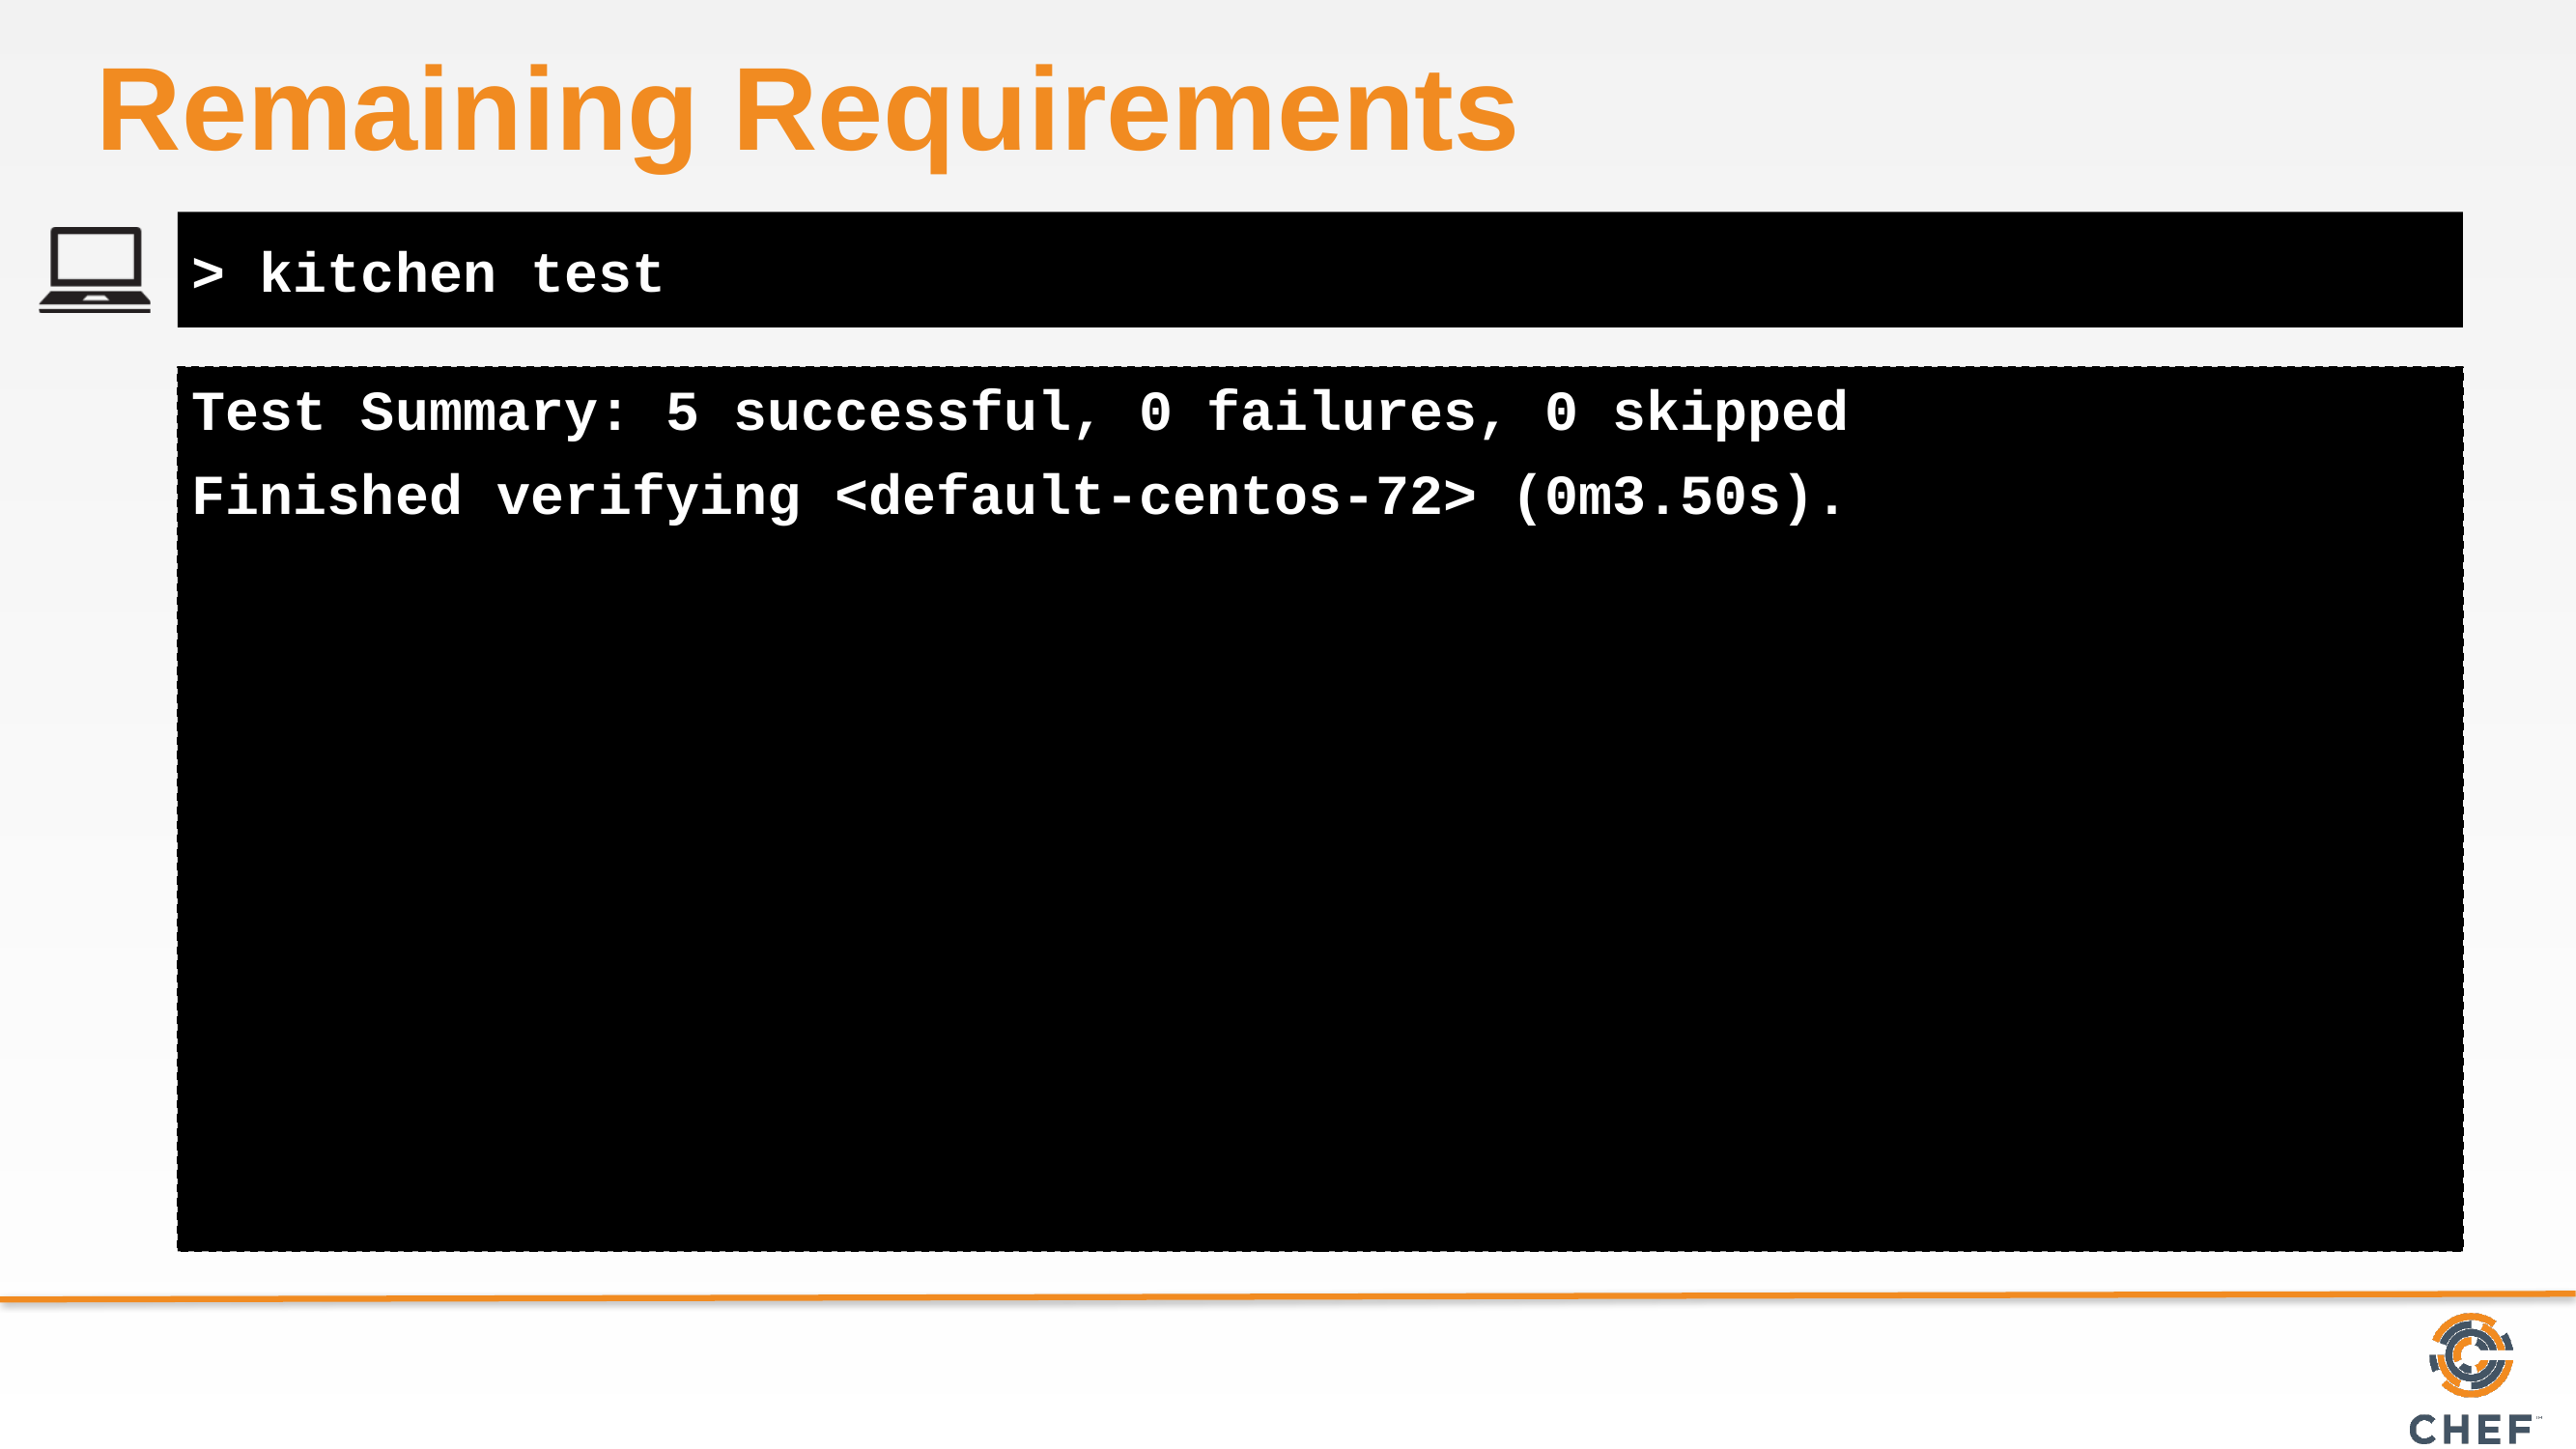

# Remaining Requirements
> kitchen test
Test Summary: 5 successful, 0 failures, 0 skipped
Finished verifying <default-centos-72> (0m3.50s).